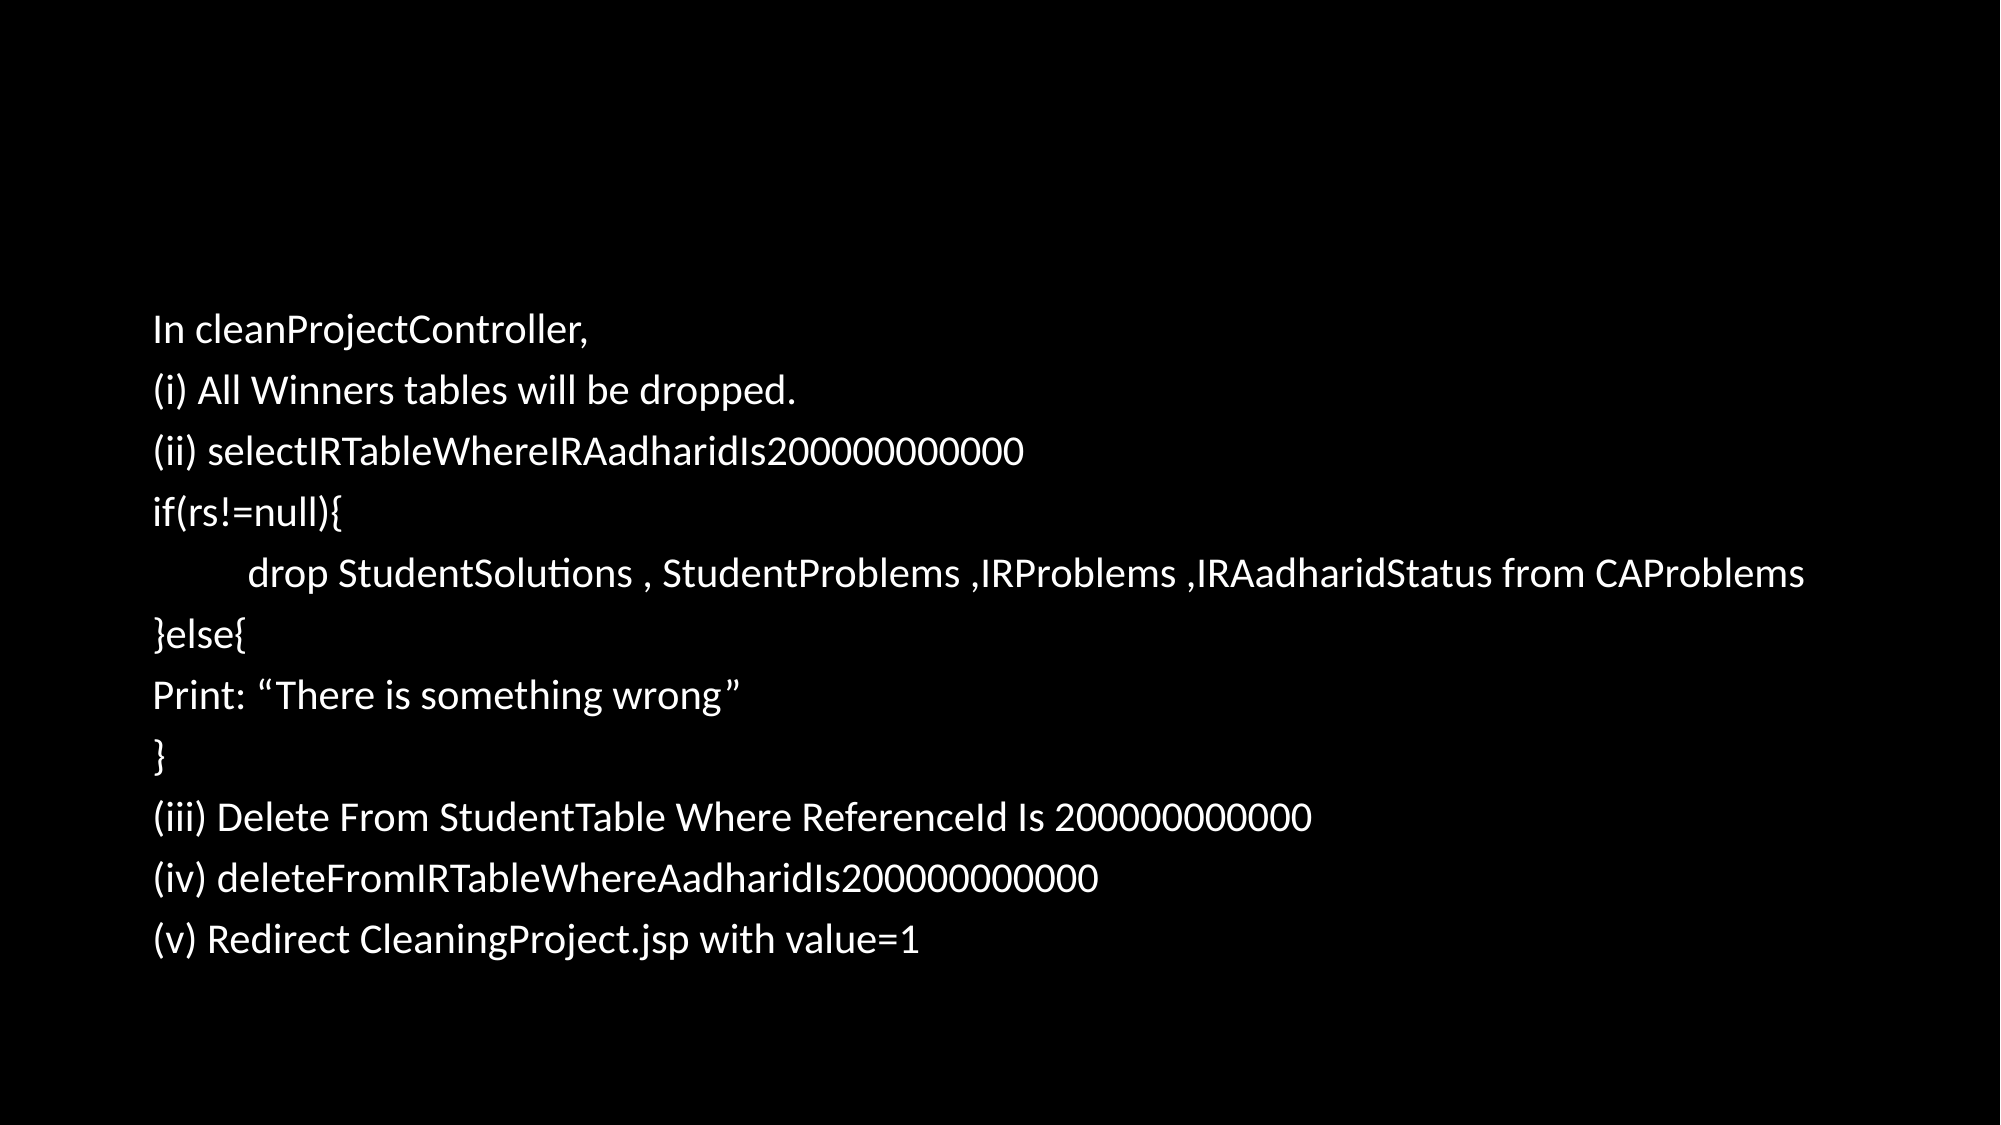

In cleanProjectController,
(i) All Winners tables will be dropped.
(ii) selectIRTableWhereIRAadharidIs200000000000
if(rs!=null){
          drop StudentSolutions , StudentProblems ,IRProblems ,IRAadharidStatus from CAProblems
}else{
Print: “There is something wrong”
}
(iii) Delete From StudentTable Where ReferenceId Is 200000000000
(iv) deleteFromIRTableWhereAadharidIs200000000000
(v) Redirect CleaningProject.jsp with value=1